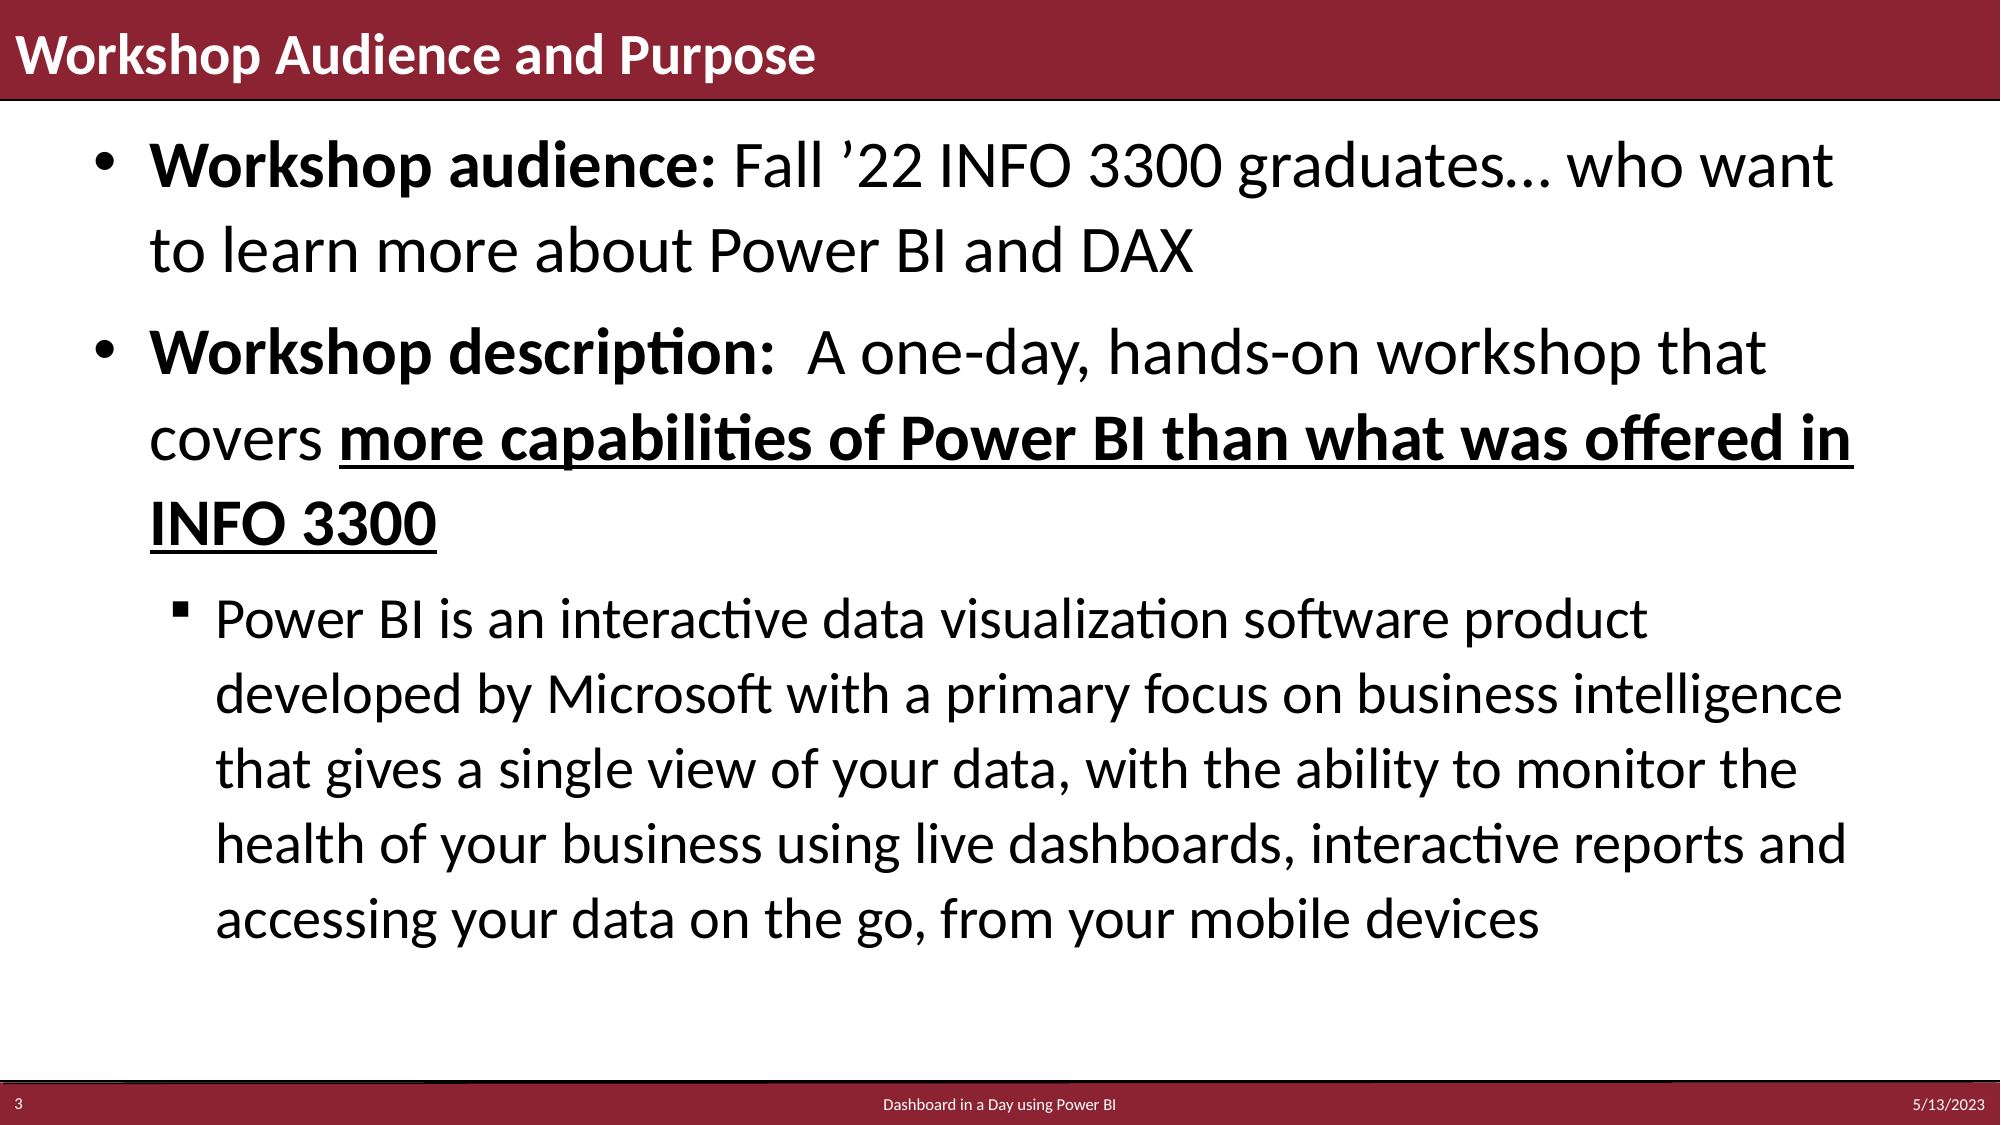

# Workshop Audience and Purpose
Workshop audience: Fall ’22 INFO 3300 graduates… who want to learn more about Power BI and DAX
Workshop description:  A one-day, hands-on workshop that covers more capabilities of Power BI than what was offered in INFO 3300
Power BI is an interactive data visualization software product developed by Microsoft with a primary focus on business intelligence that gives a single view of your data, with the ability to monitor the health of your business using live dashboards, interactive reports and accessing your data on the go, from your mobile devices

5/13/2023
3